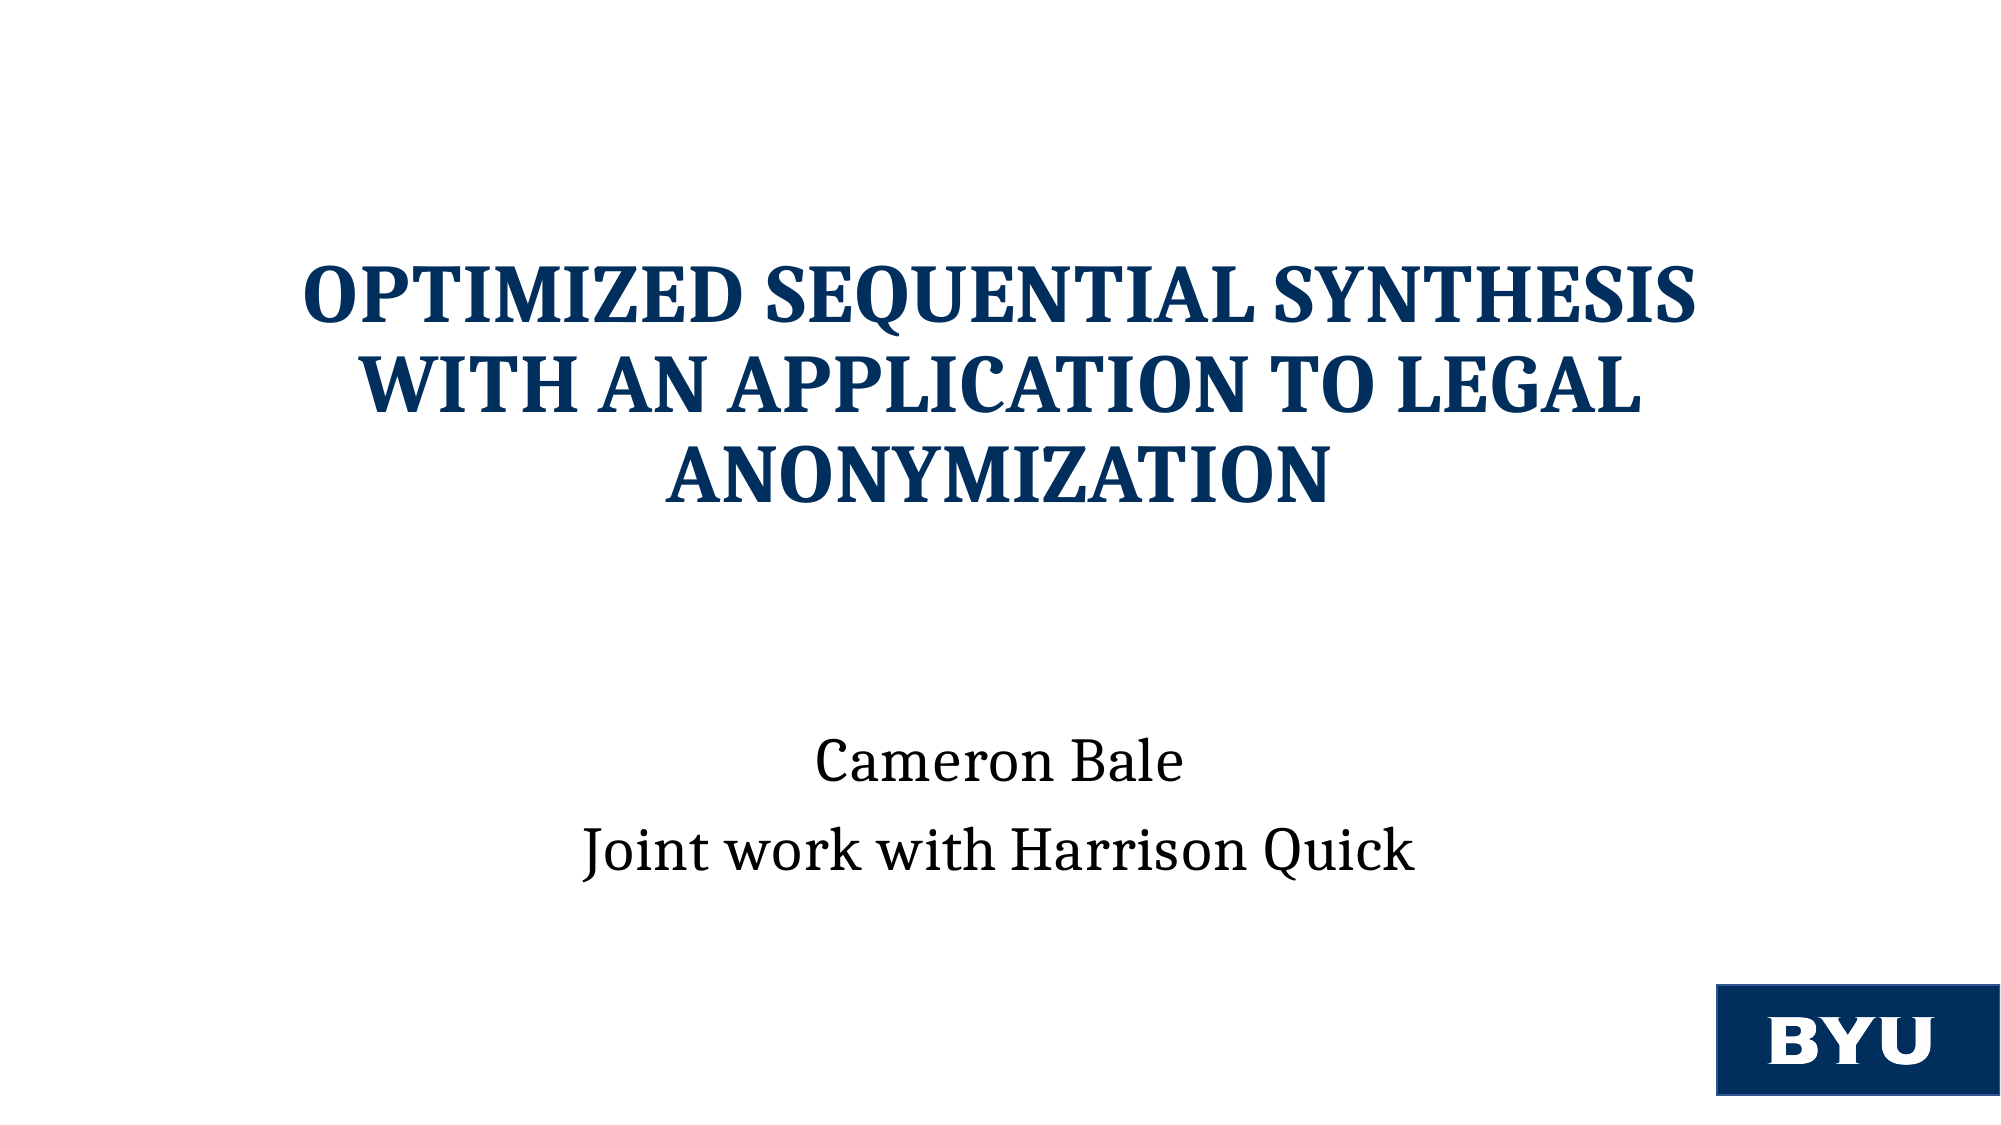

# Optimized Sequential Synthesis with an application to legal anonymization
Cameron Bale
Joint work with Harrison Quick